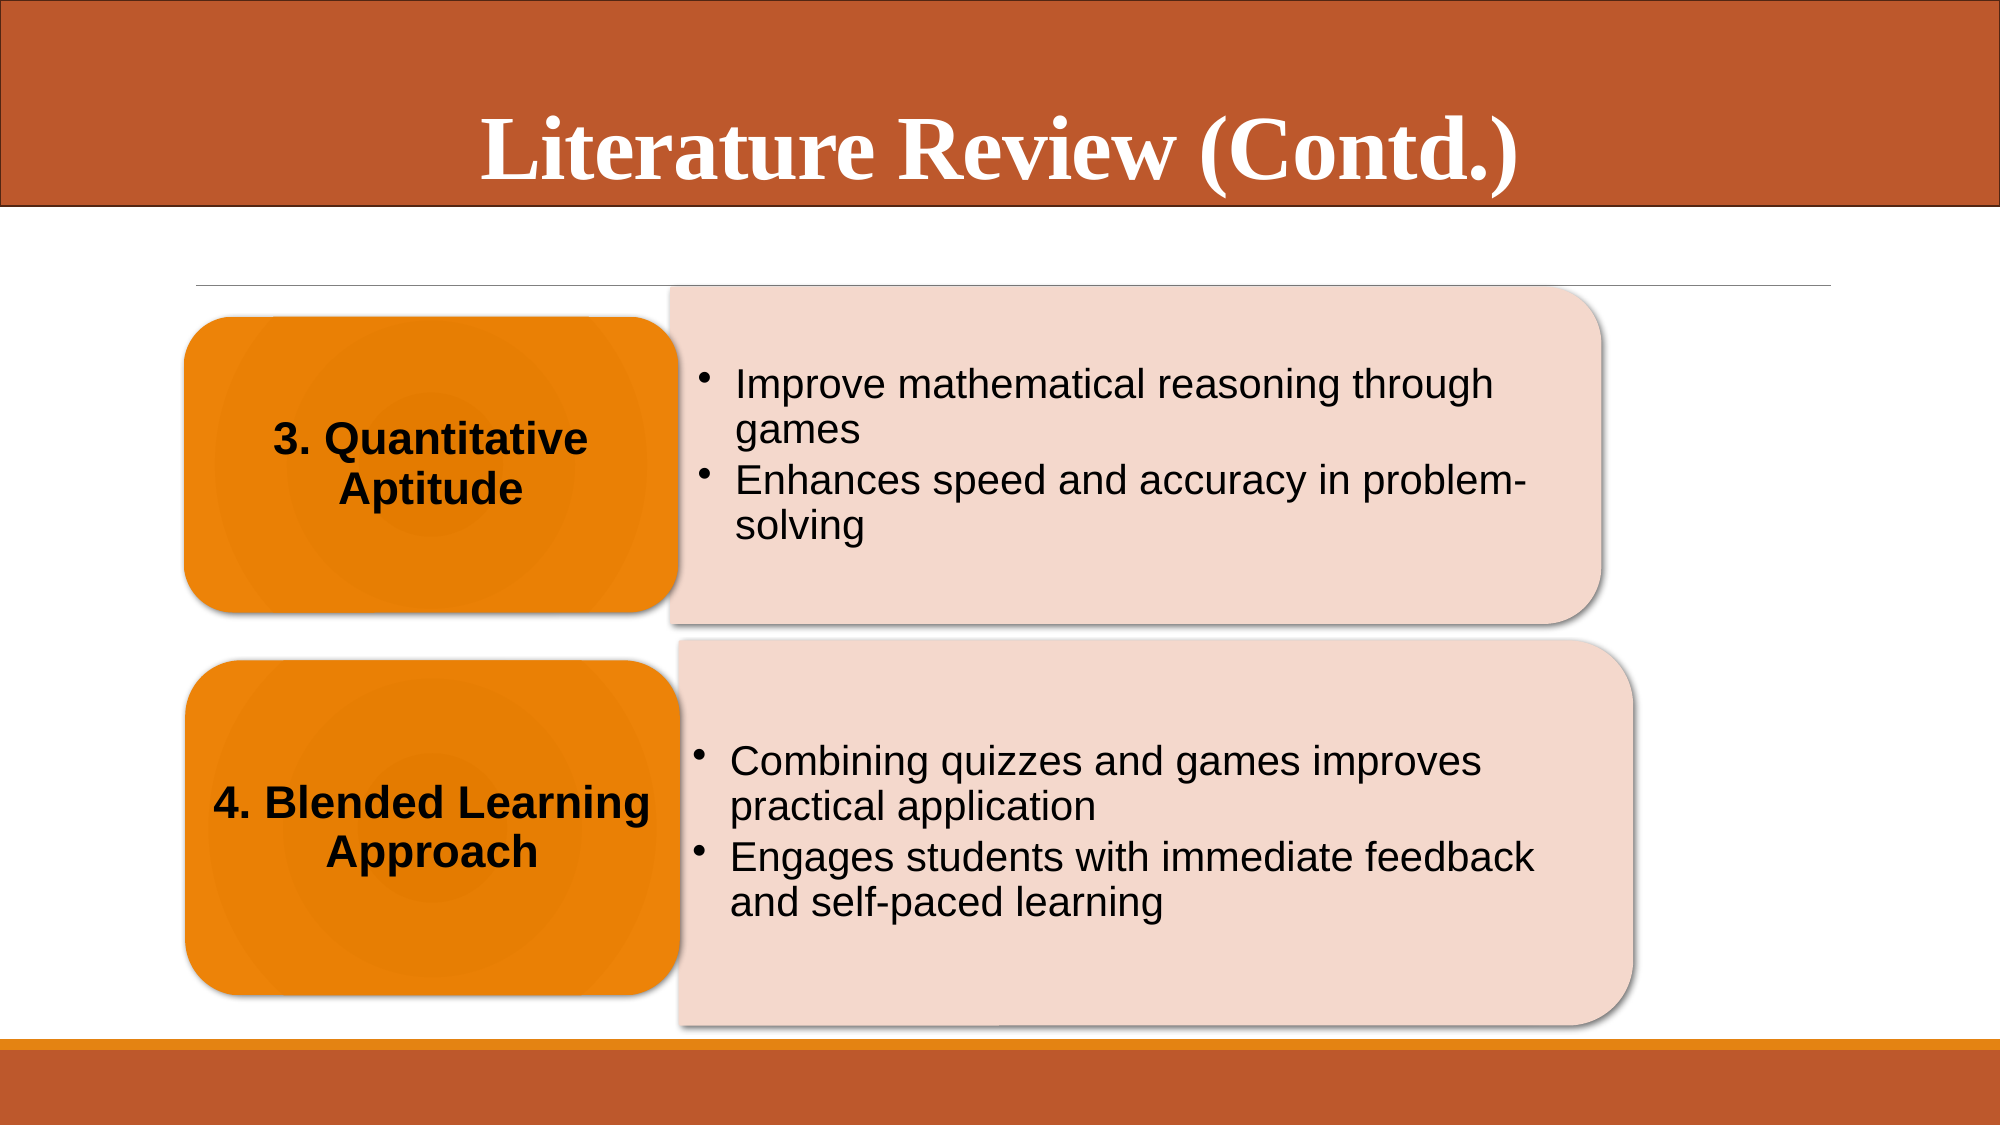

# Literature Review (Contd.)

Improve mathematical reasoning through games
Enhances speed and accuracy in problem-solving

3. Quantitative Aptitude

Combining quizzes and games improves practical application
Engages students with immediate feedback and self-paced learning

4. Blended Learning Approach